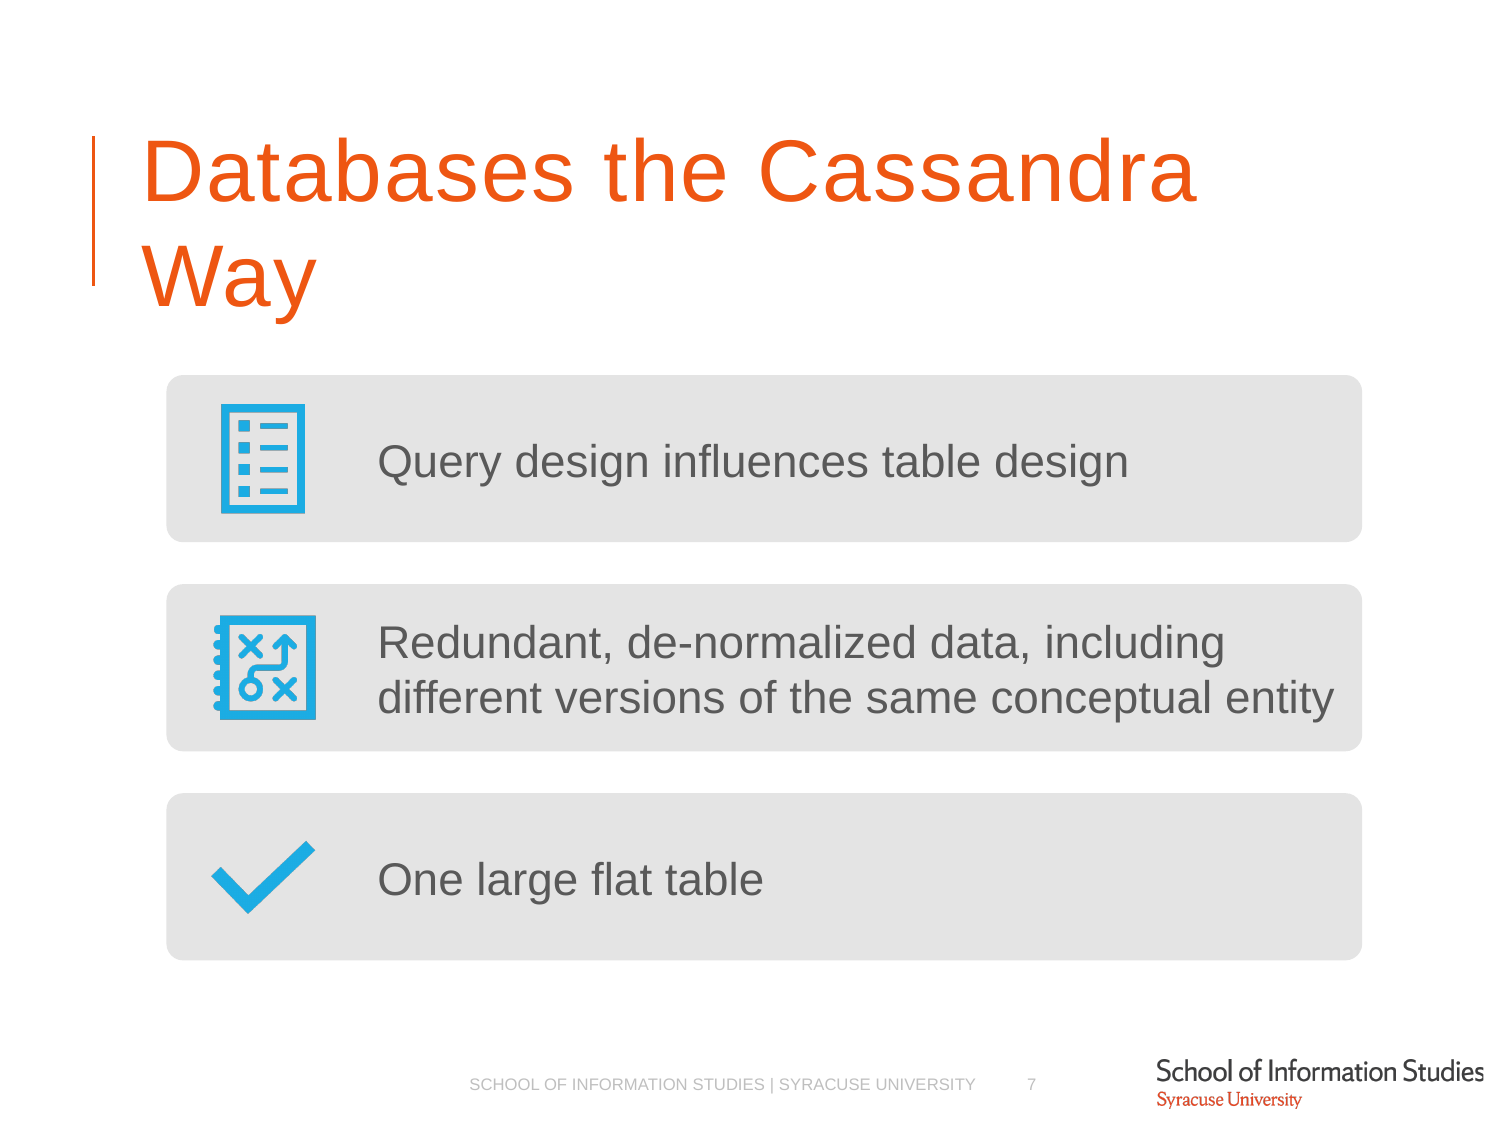

# Databases the Cassandra Way
Query design influences table design
Redundant, de-normalized data, including different versions of the same conceptual entity
One large flat table
School of Information Studies | Syracuse University
7